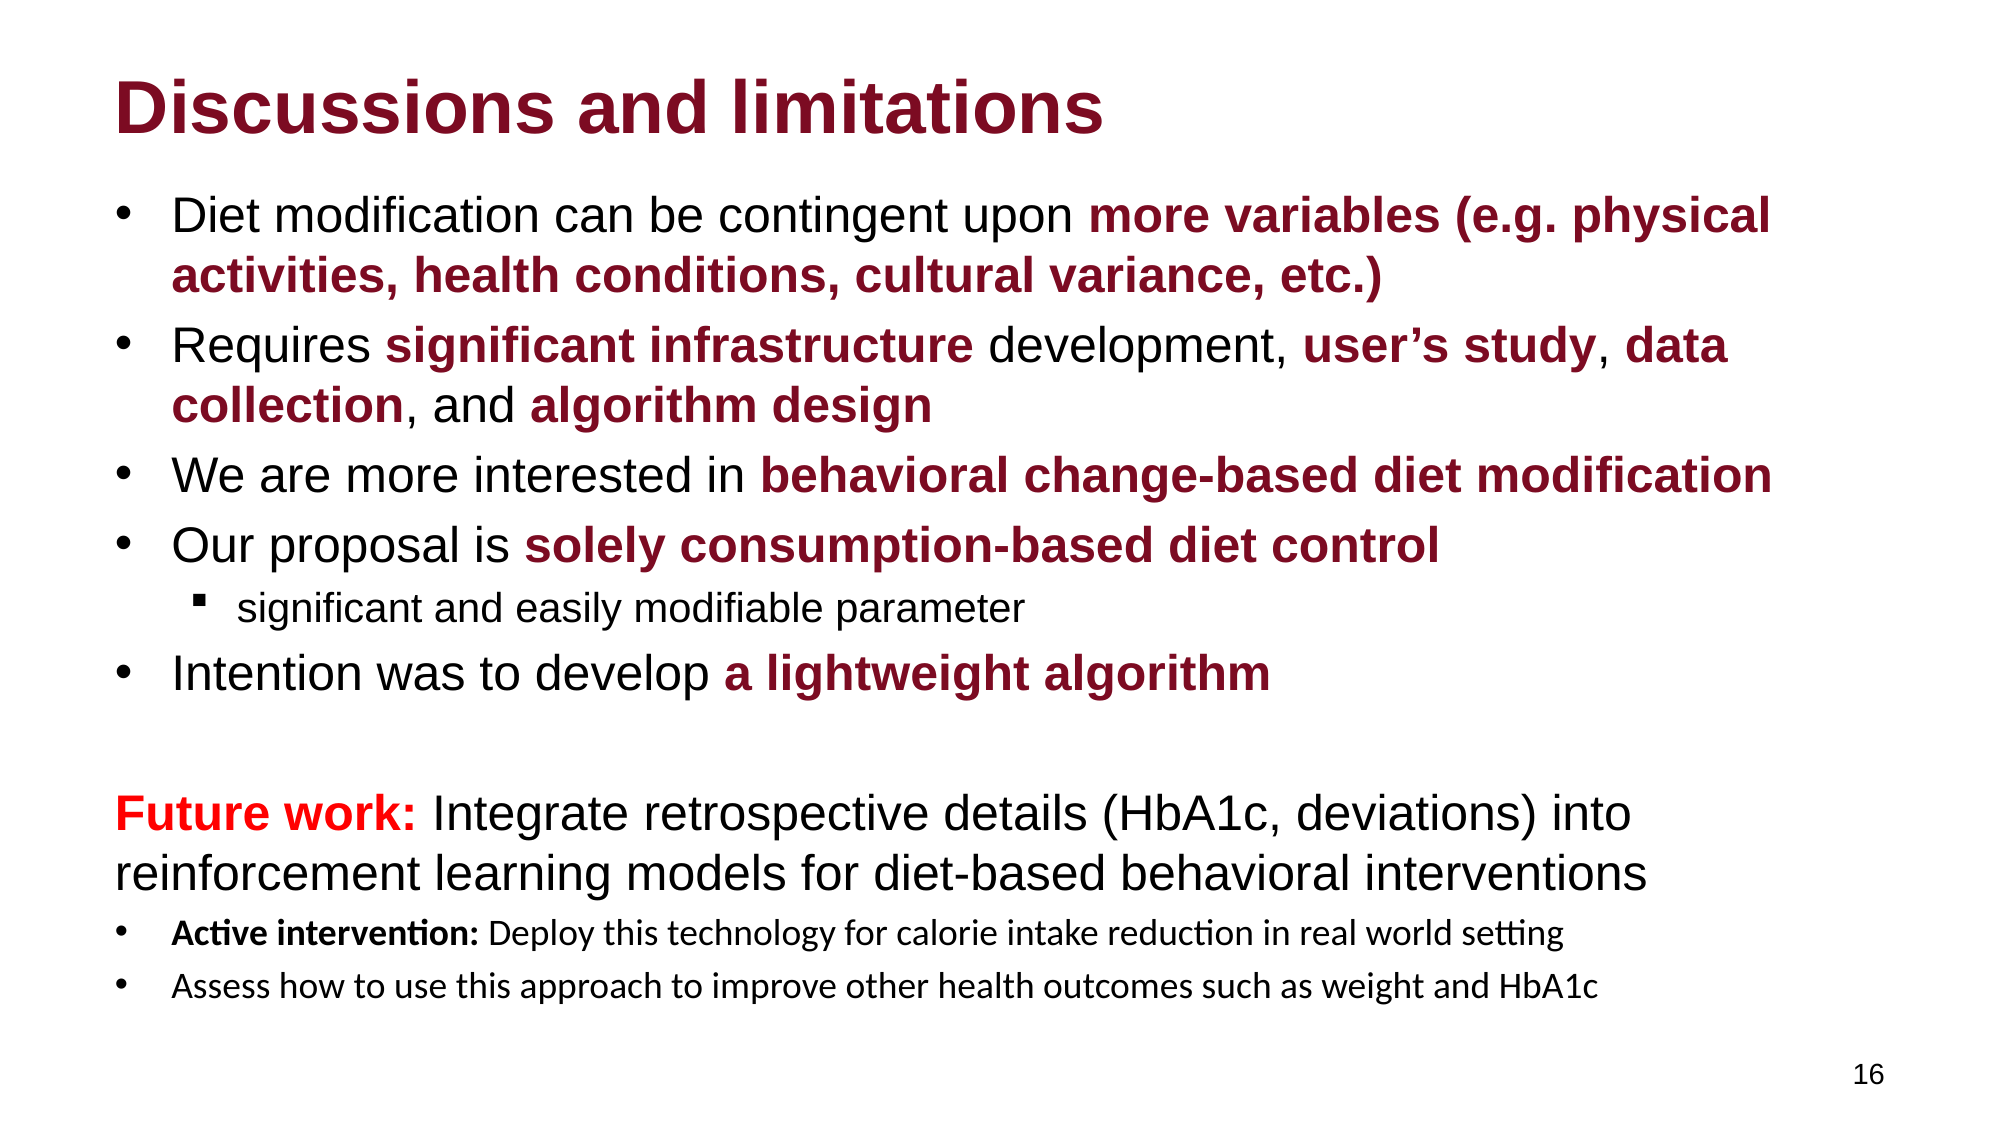

# Discussions and limitations
﻿Diet modification can be contingent upon more variables (e.g. physical activities, health conditions, cultural variance, etc.)
﻿Requires significant infrastructure development, user’s study, ﻿data collection, and algorithm design
We are more interested in ﻿behavioral change-based diet modification
Our proposal is solely consumption-based diet control
﻿significant and easily modifiable parameter
Intention was to develop a lightweight algorithm

Future work: Integrate ﻿retrospective details (HbA1c, deviations) into reinforcement learning models for diet-based behavioral interventions
Active intervention: Deploy this technology for calorie intake reduction in real world setting
Assess how to use this approach to improve other health outcomes such as weight and HbA1c

16